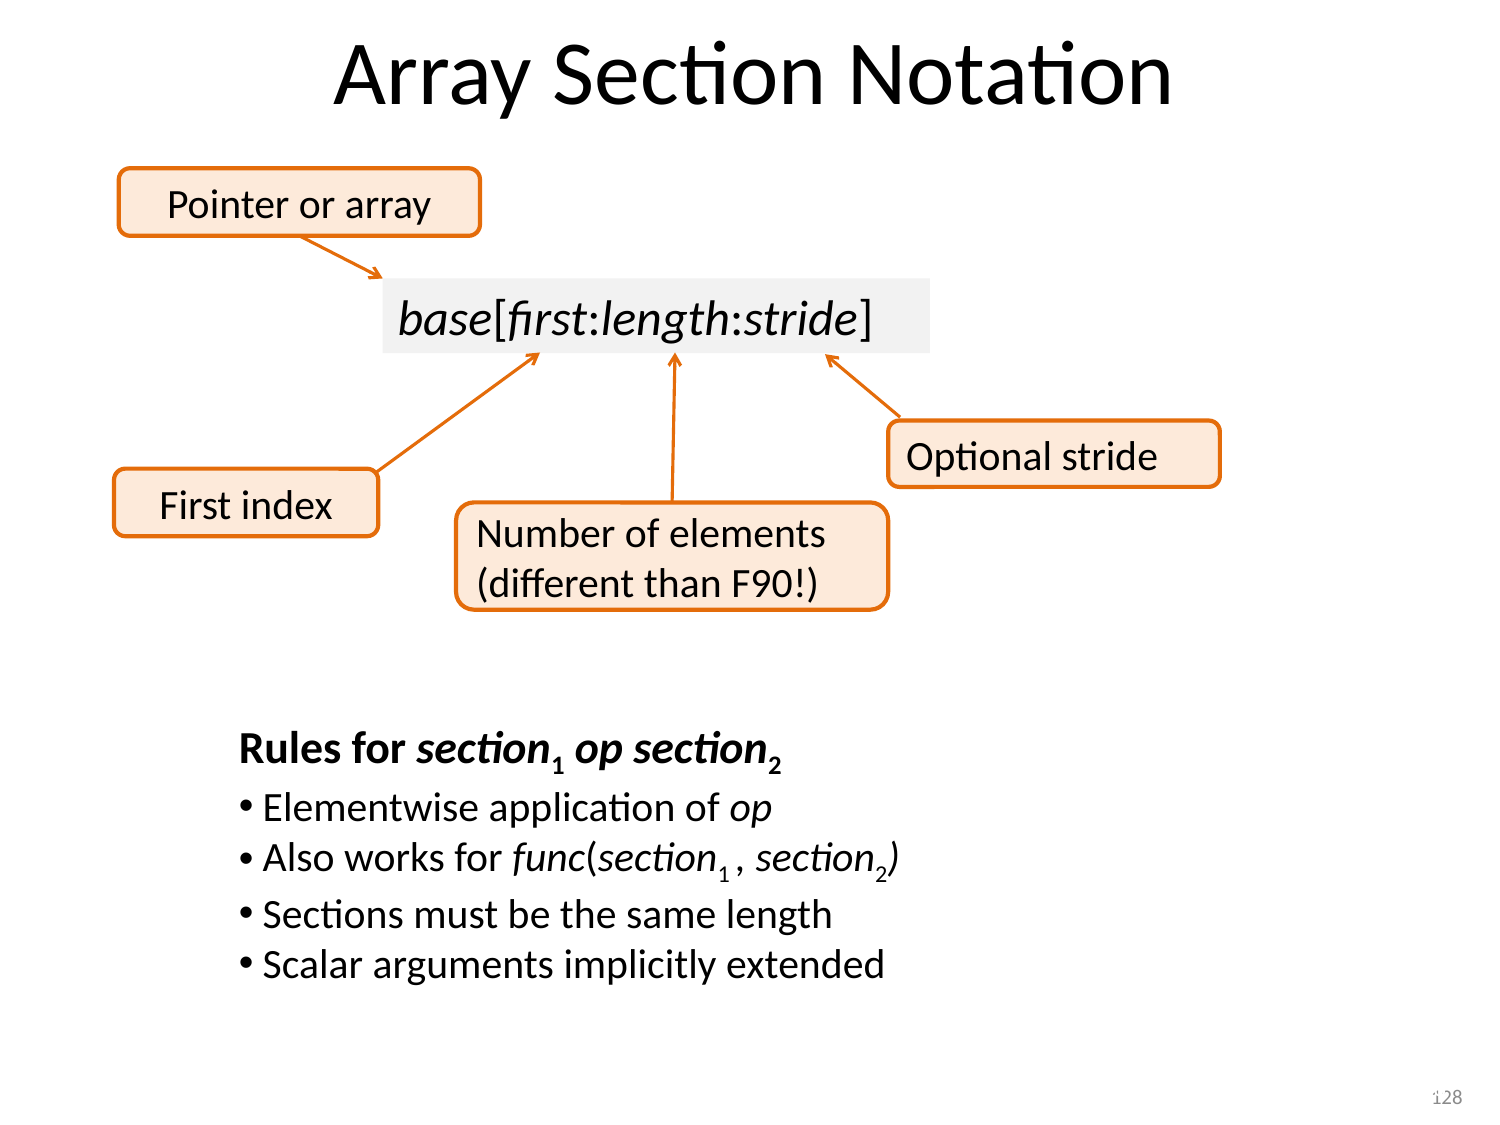

# Array Section Notation
Pointer or array
base[first:length:stride]
First index
Number of elements (different than F90!)
Optional stride
Rules for section1 op section2
 Elementwise application of op
 Also works for func(section1 , section2)
 Sections must be the same length
 Scalar arguments implicitly extended
128
128